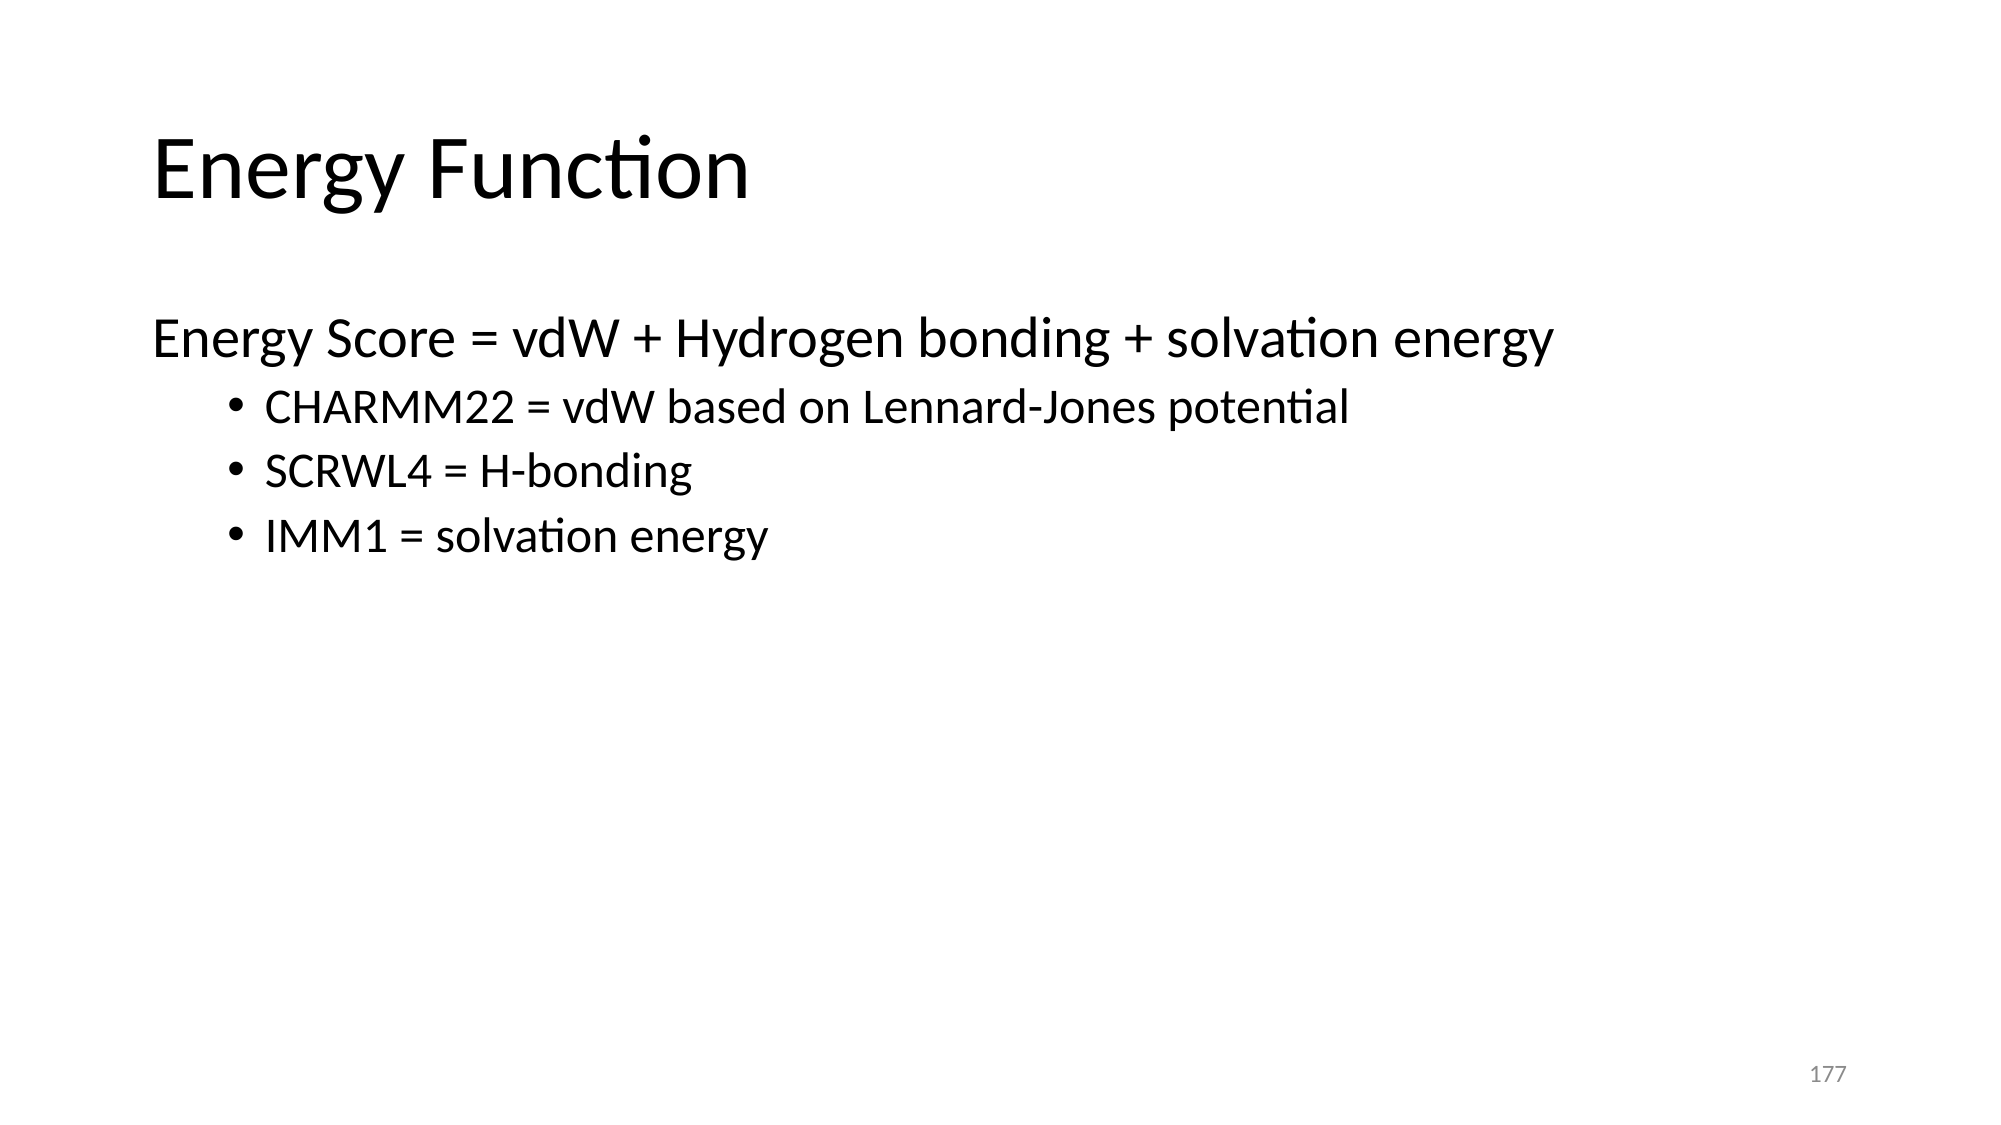

# Energy Function
Energy Score = vdW + Hydrogen bonding + solvation energy
CHARMM22 = vdW based on Lennard-Jones potential
SCRWL4 = H-bonding
IMM1 = solvation energy
177